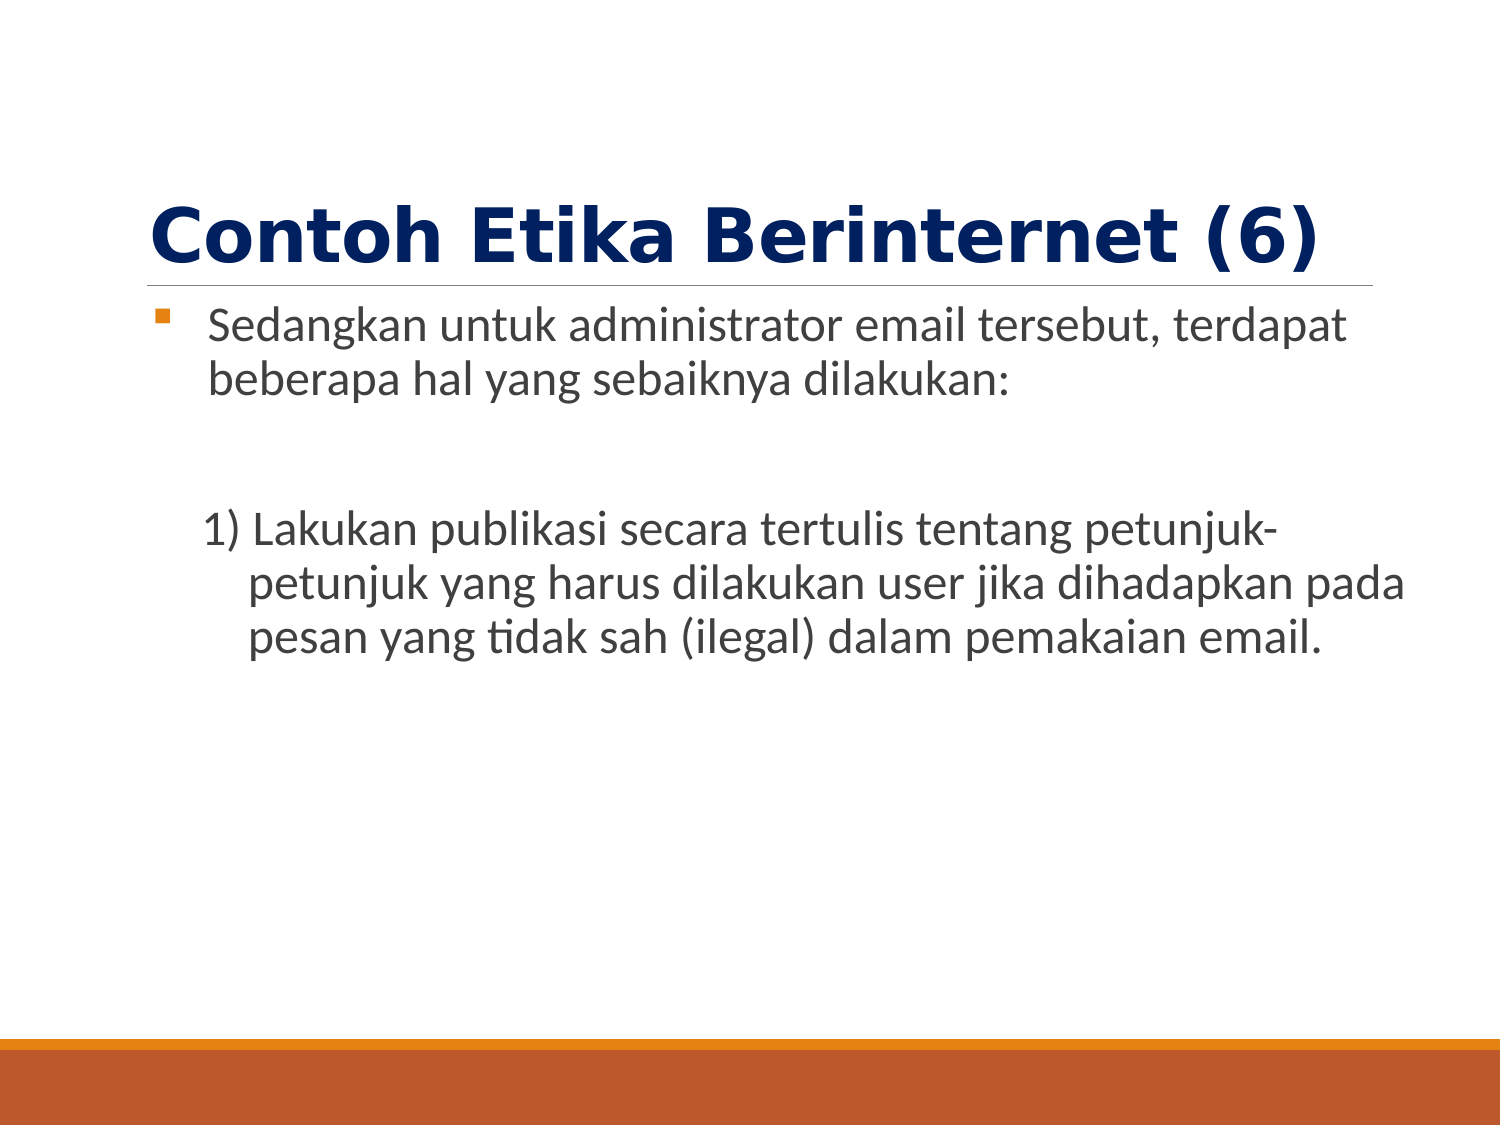

# Contoh Etika Berinternet (6)
Sedangkan untuk administrator email tersebut, terdapat beberapa hal yang sebaiknya dilakukan:

1) Lakukan publikasi secara tertulis tentang petunjuk-petunjuk yang harus dilakukan user jika dihadapkan pada pesan yang tidak sah (ilegal) dalam pemakaian email.